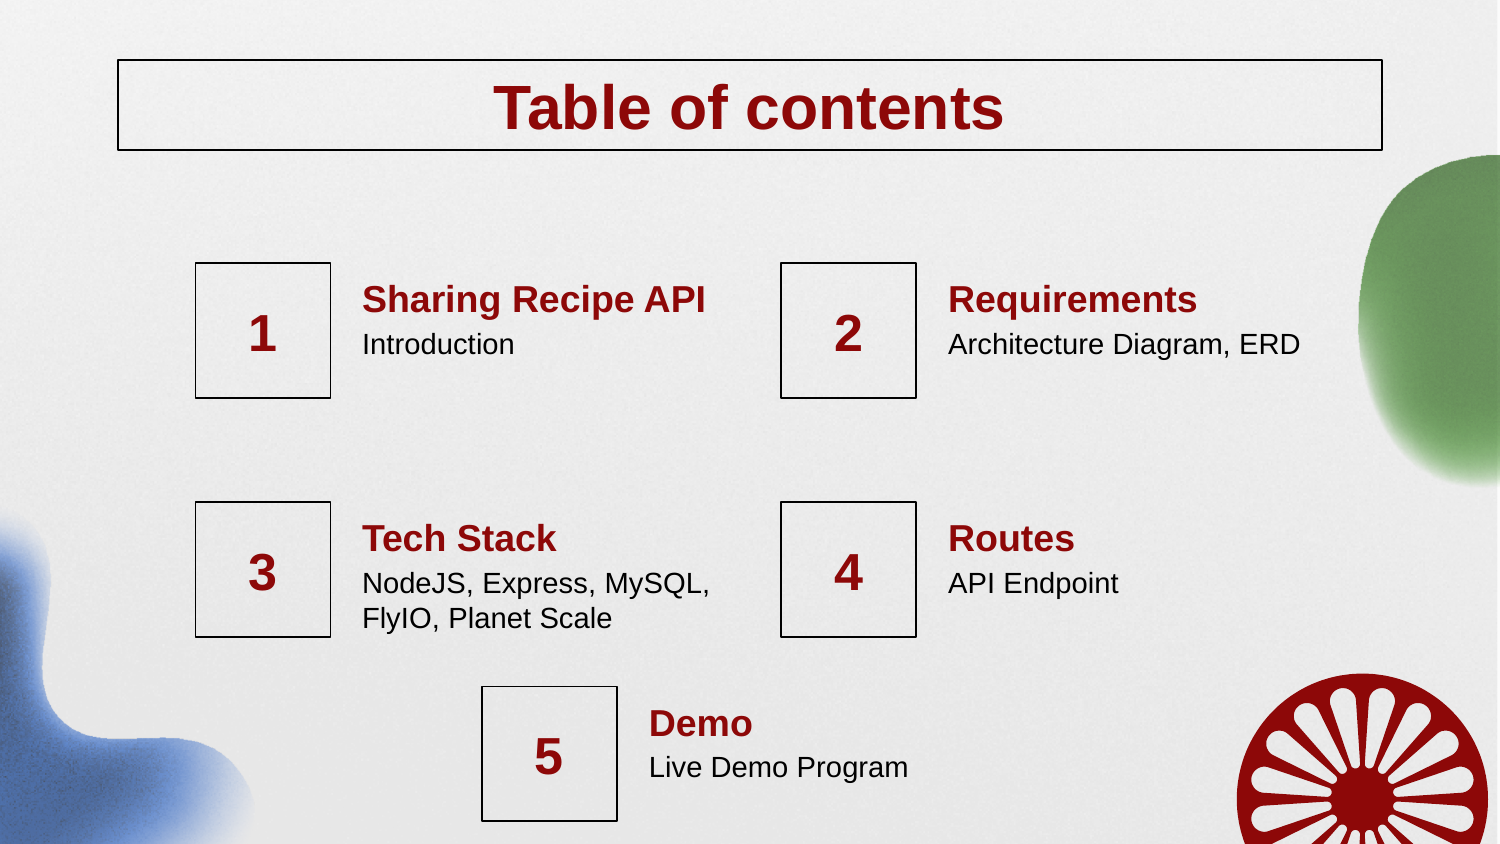

Table of contents
# Sharing Recipe API
Requirements
1
2
Architecture Diagram, ERD
Introduction
Tech Stack
Routes
3
4
NodeJS, Express, MySQL, FlyIO, Planet Scale
API Endpoint
Demo
5
Live Demo Program